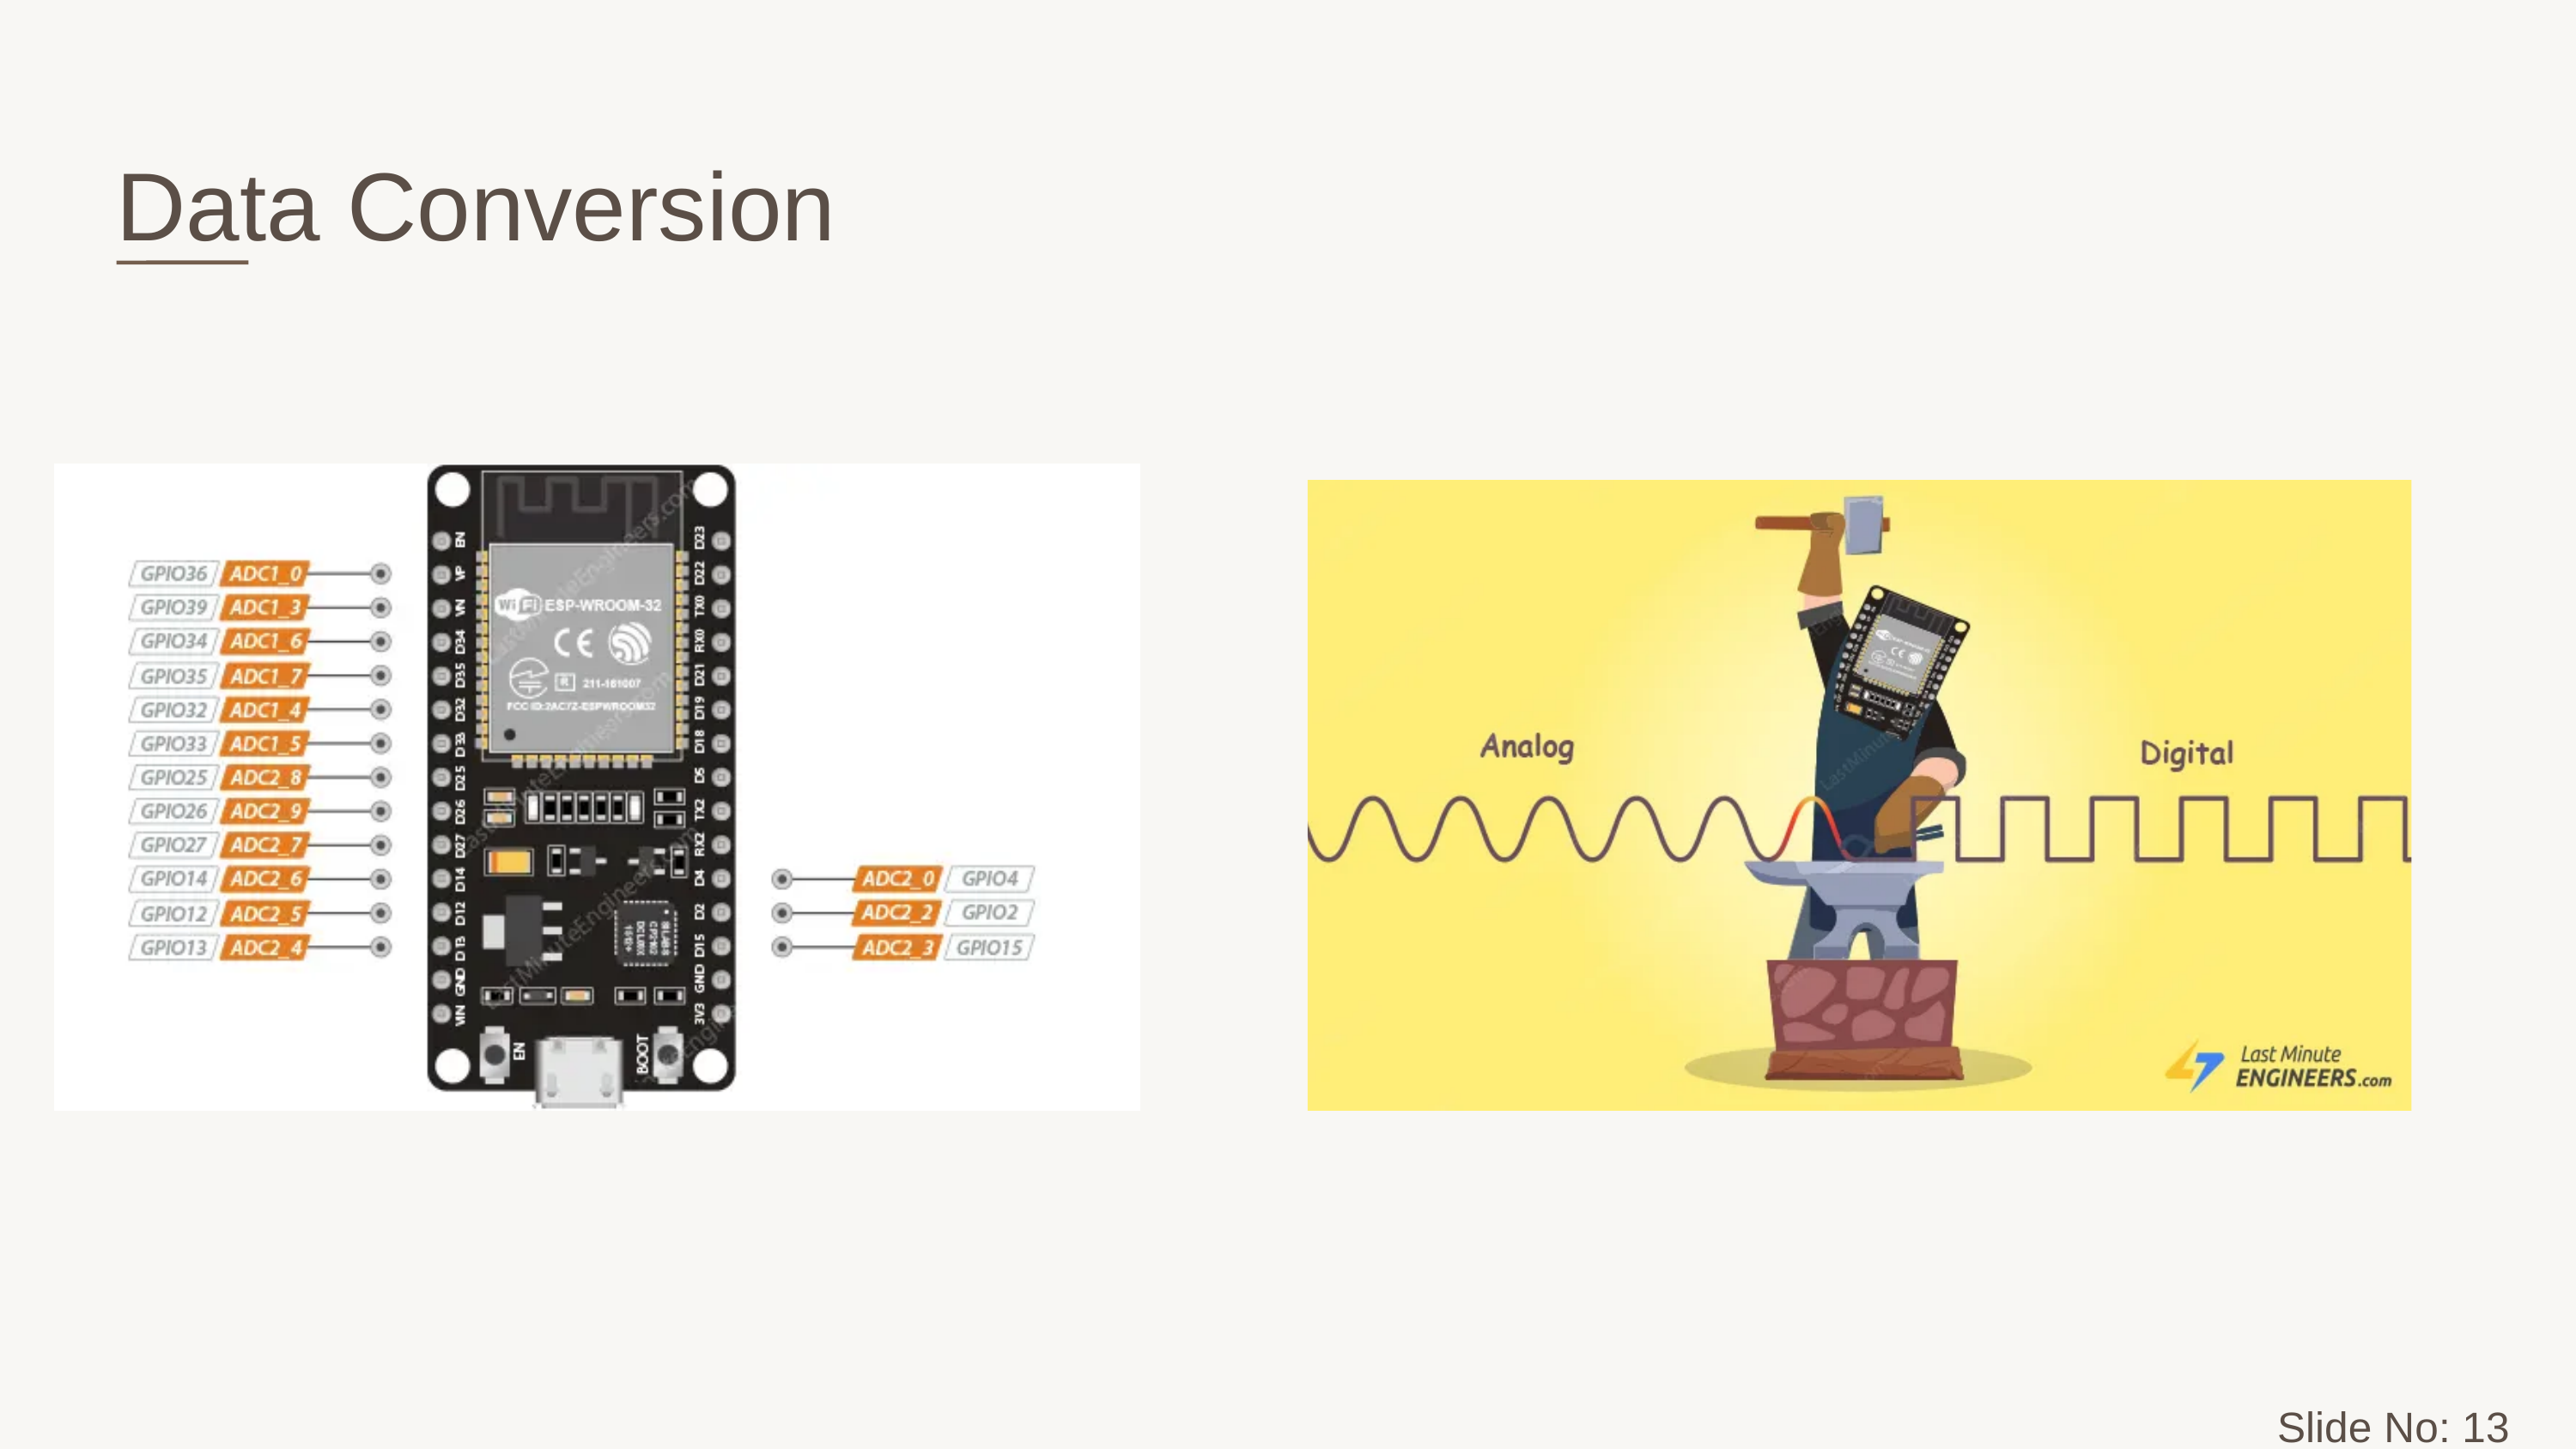

Data Conversion

Slide No: 1
Slide No: 13